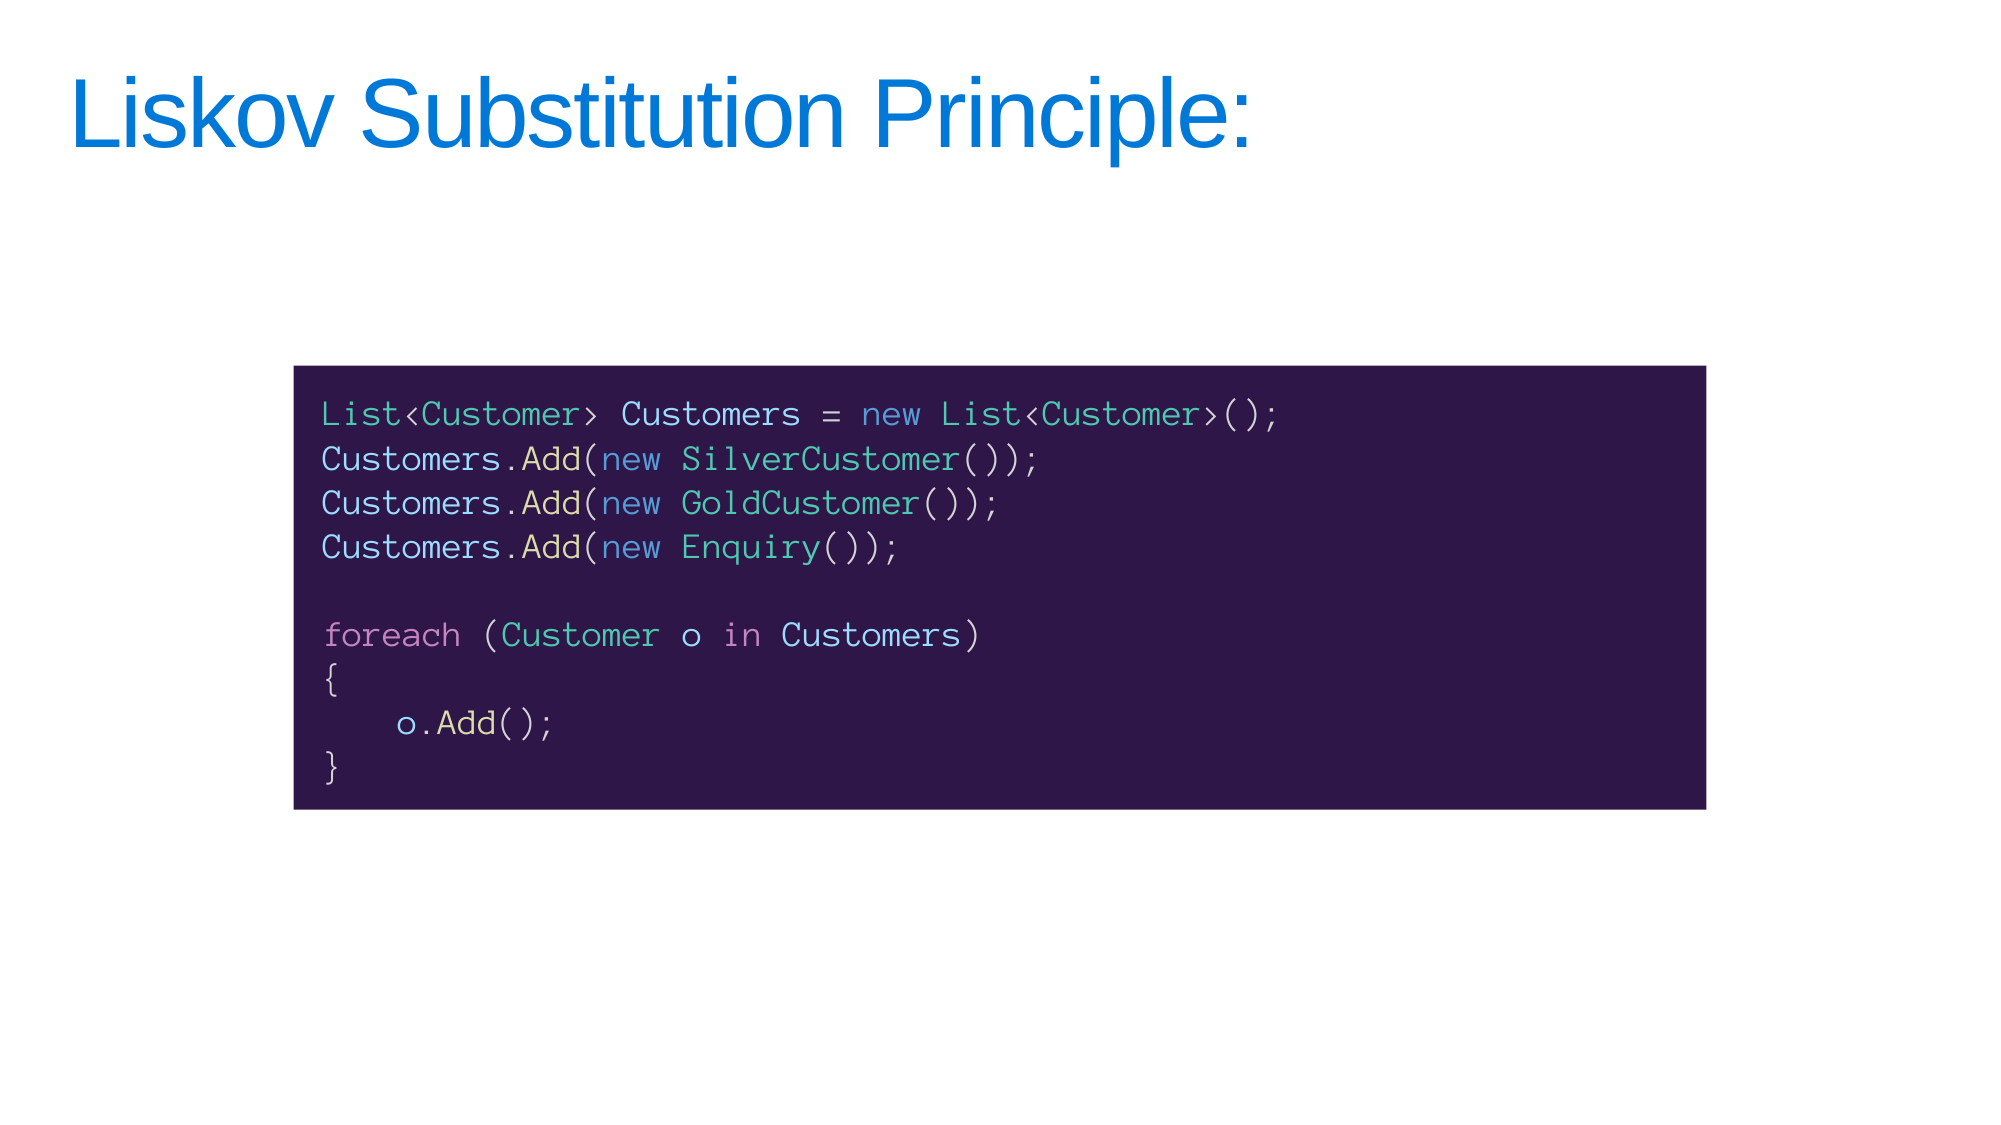

# Liskov Substitution Principle:
List<Customer> Customers = new List<Customer>();
Customers.Add(new SilverCustomer());
Customers.Add(new GoldCustomer());
Customers.Add(new Enquiry());
foreach (Customer o in Customers)
{
o.Add();
}